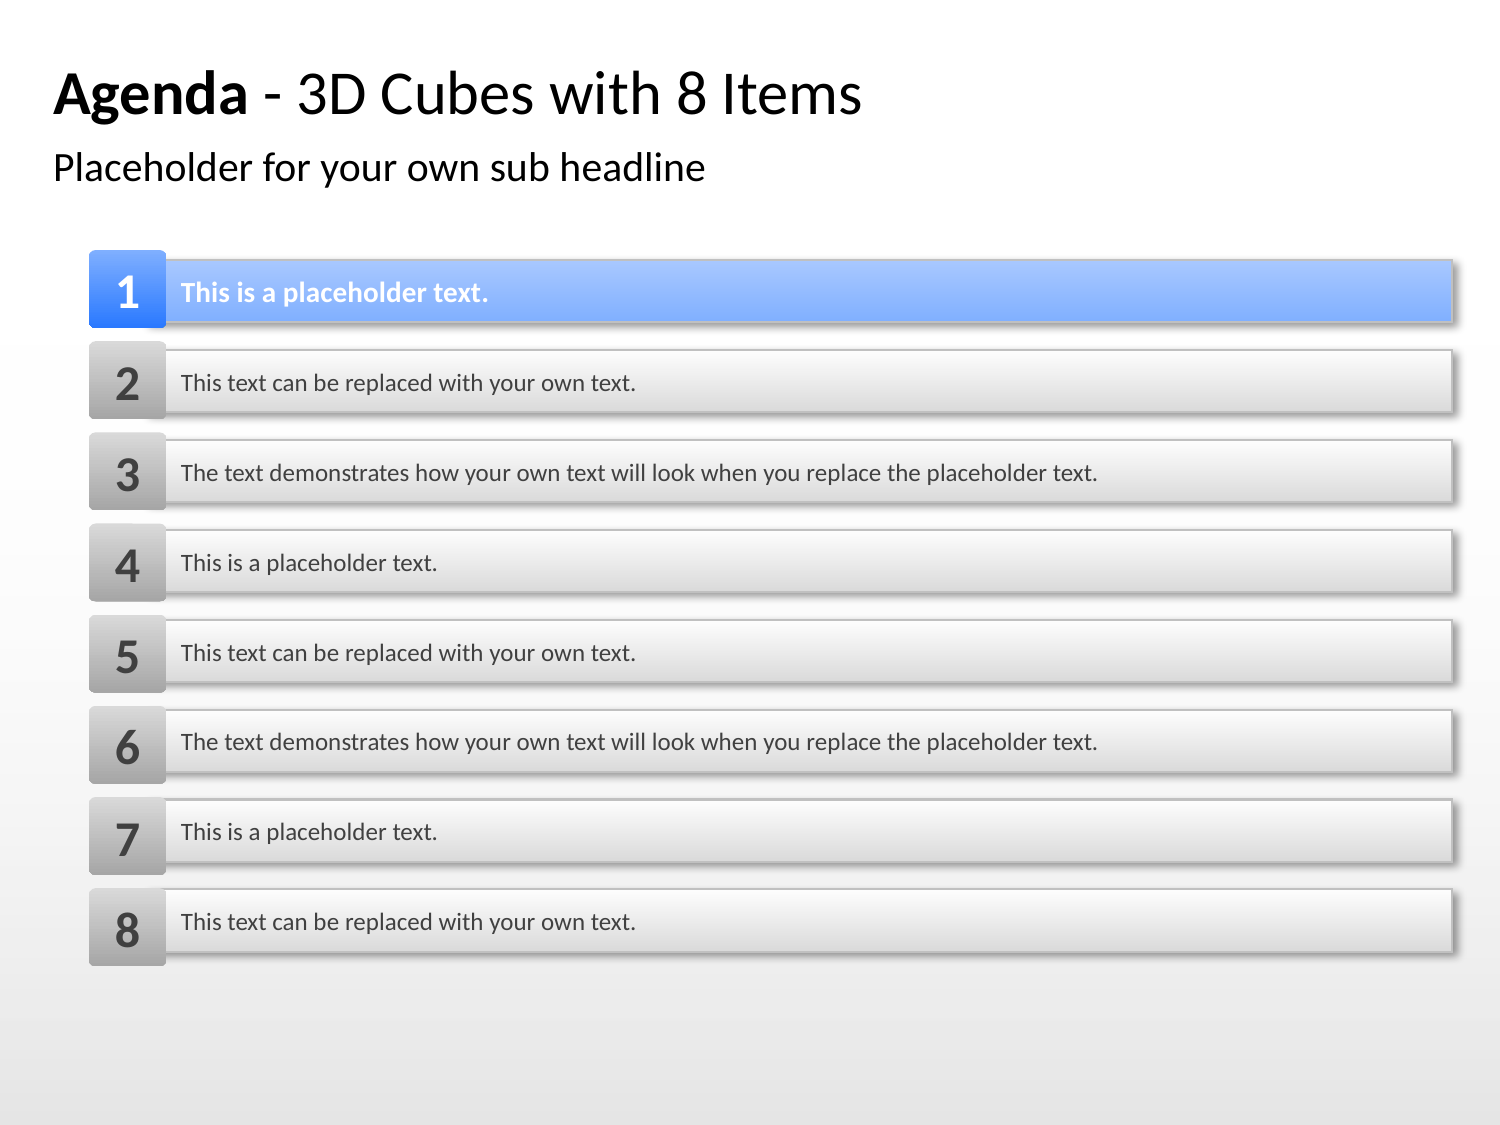

# Agenda - 3D Cubes with 8 Items
Placeholder for your own sub headline
1
This is a placeholder text.
2
This text can be replaced with your own text.
3
The text demonstrates how your own text will look when you replace the placeholder text.
4
This is a placeholder text.
5
This text can be replaced with your own text.
6
The text demonstrates how your own text will look when you replace the placeholder text.
7
This is a placeholder text.
8
This text can be replaced with your own text.